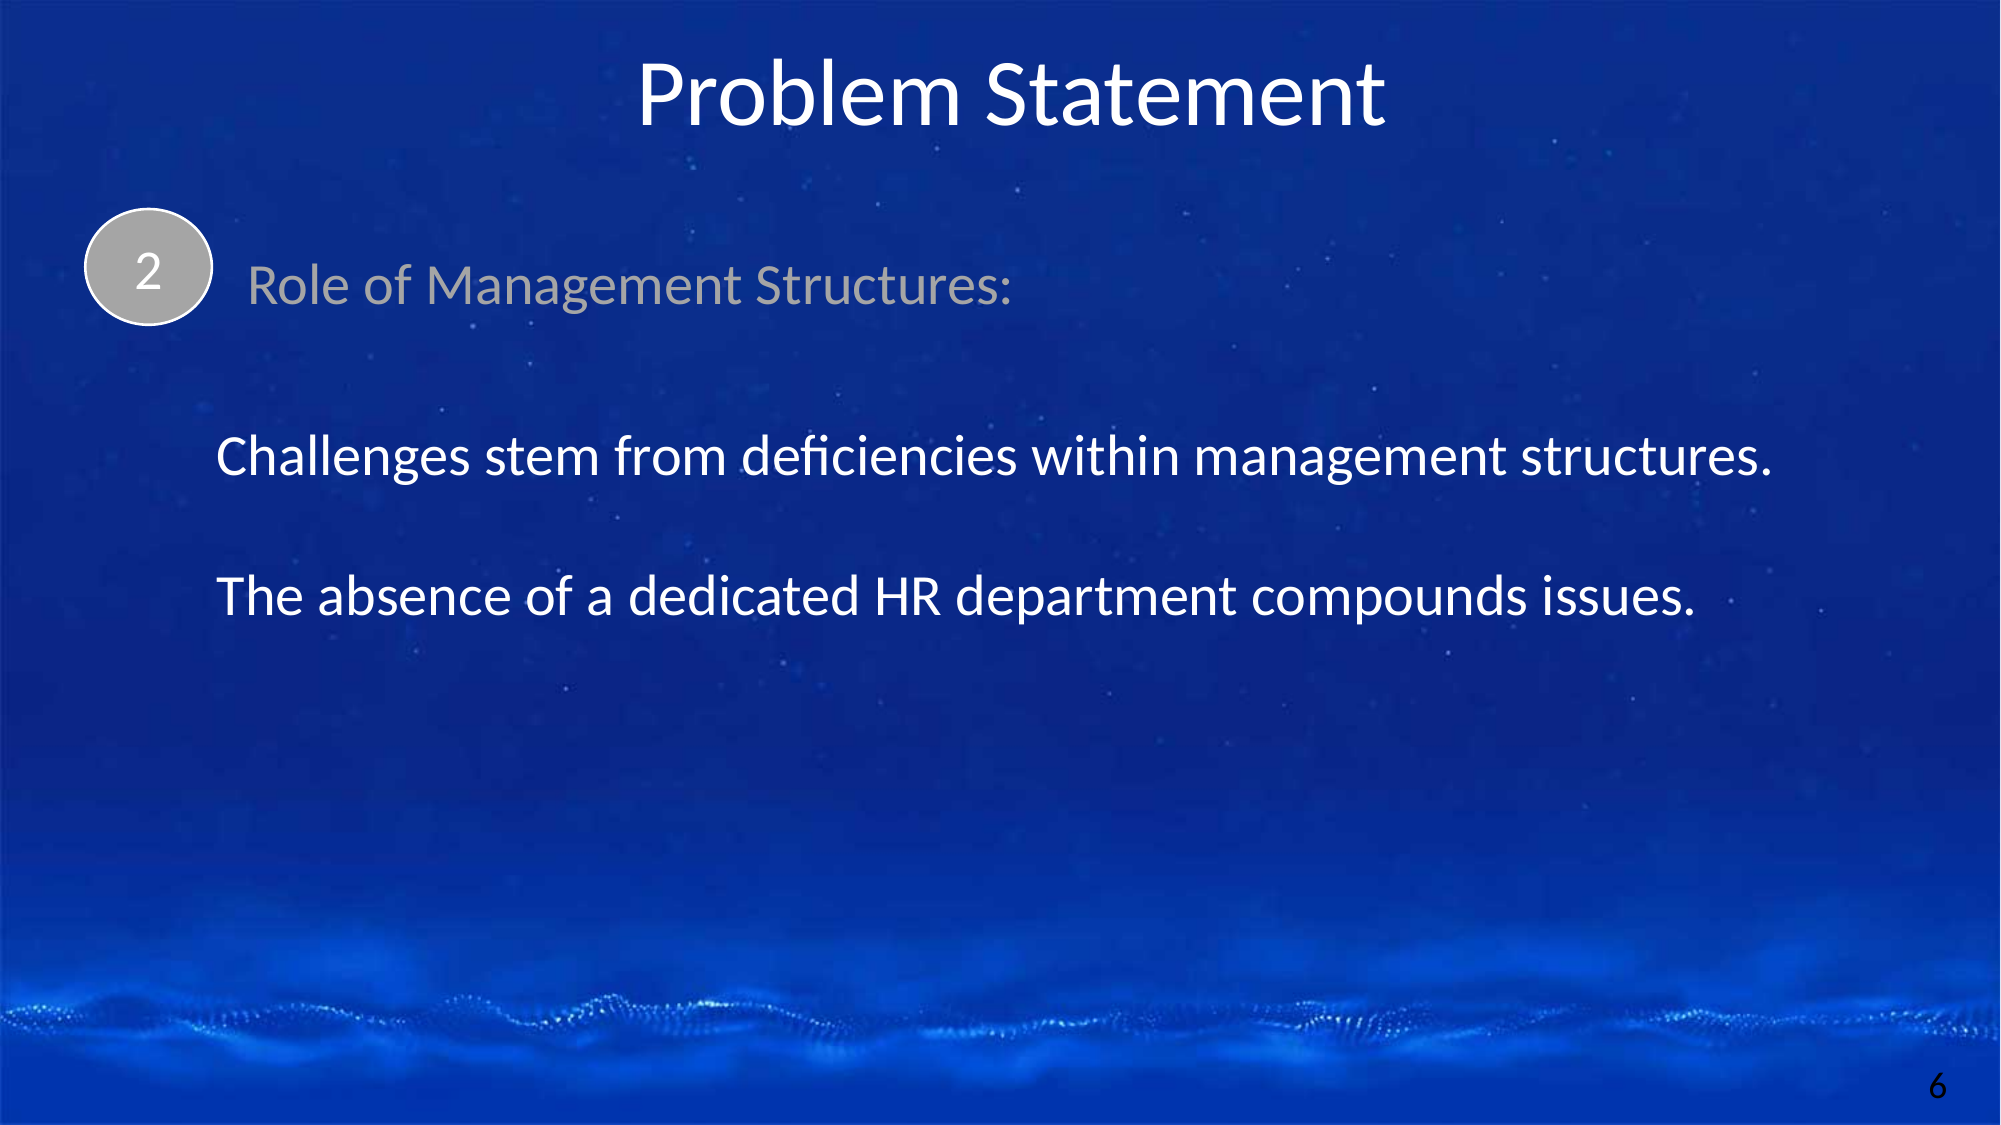

Problem Statement
2
Role of Management Structures:
Challenges stem from deficiencies within management structures.

The absence of a dedicated HR department compounds issues.
6